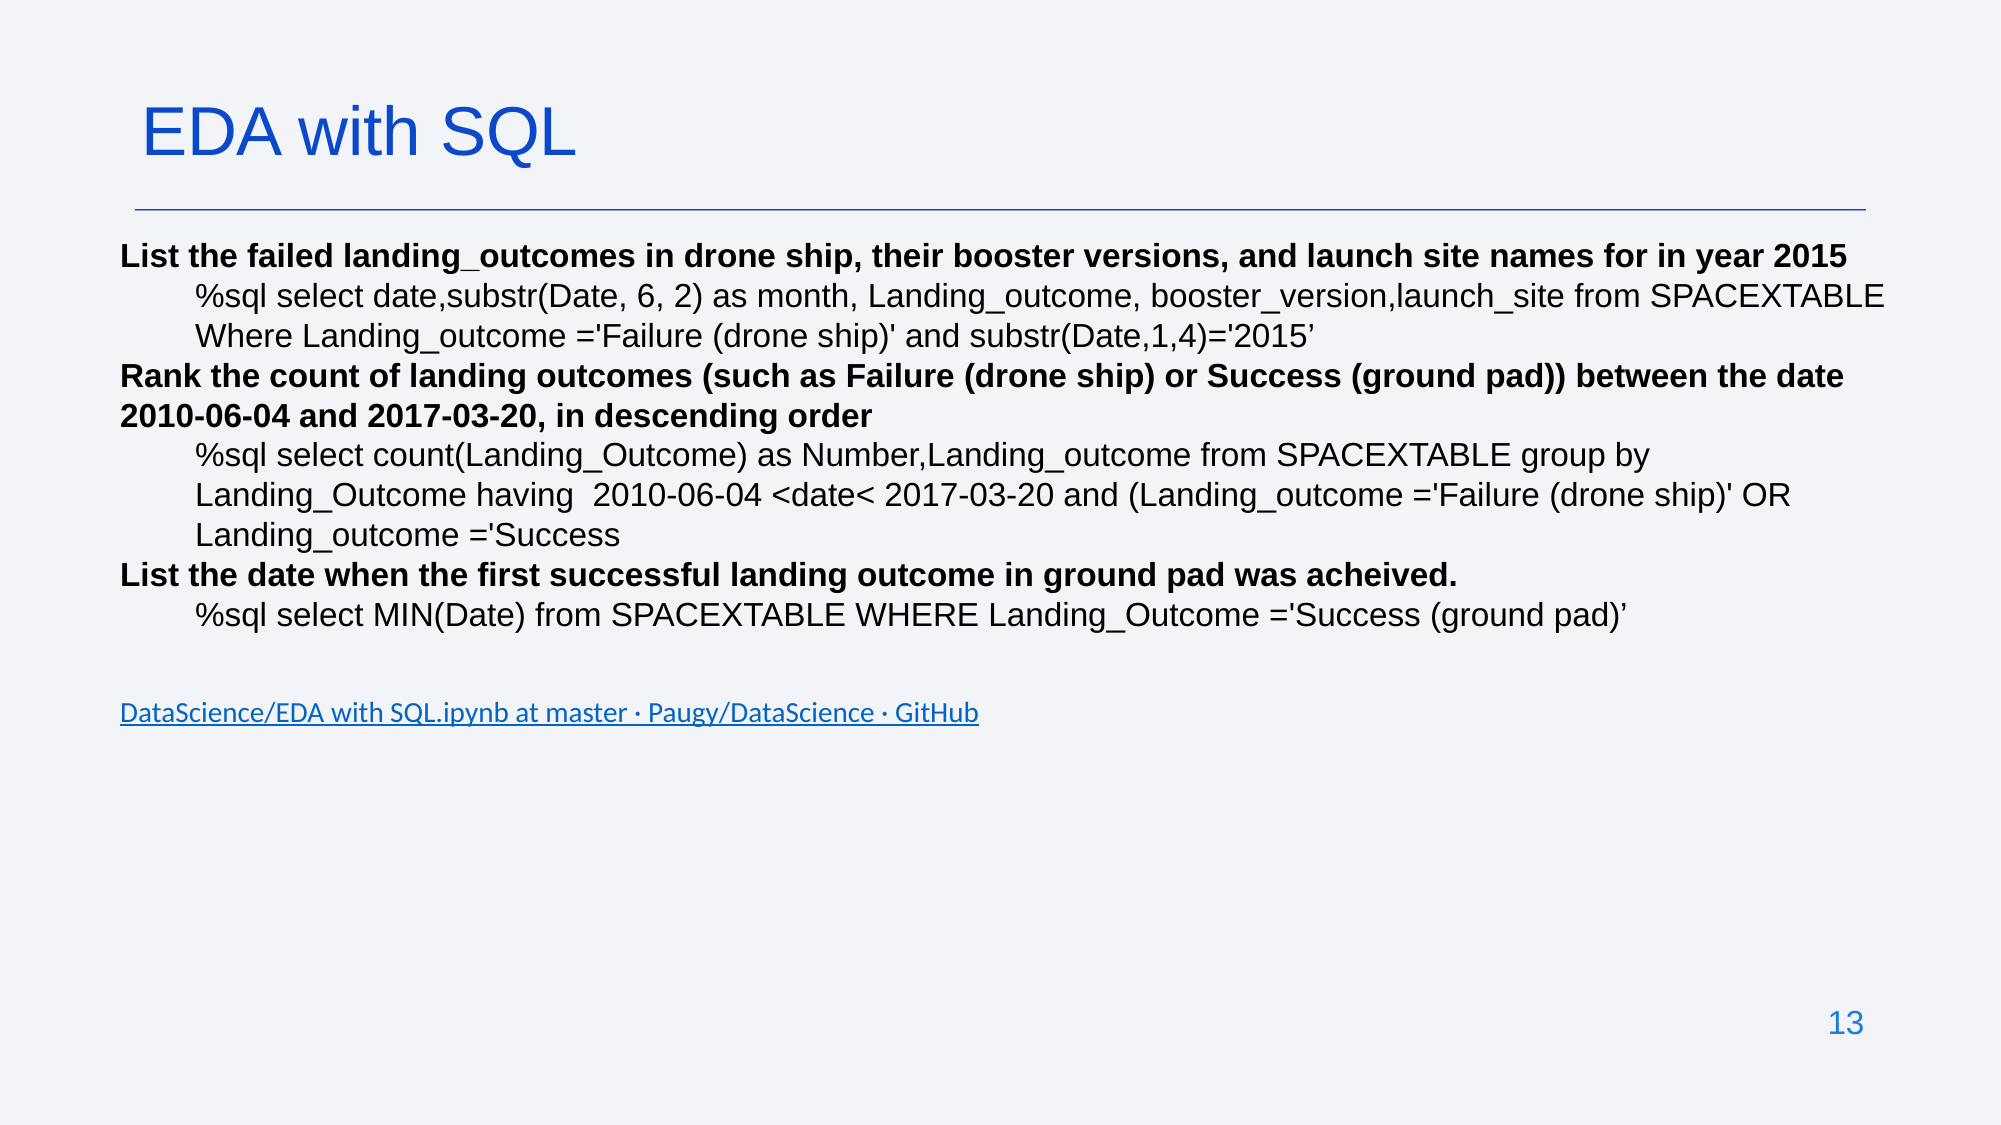

EDA with SQL
List the failed landing_outcomes in drone ship, their booster versions, and launch site names for in year 2015
%sql select date,substr(Date, 6, 2) as month, Landing_outcome, booster_version,launch_site from SPACEXTABLE Where Landing_outcome ='Failure (drone ship)' and substr(Date,1,4)='2015’
Rank the count of landing outcomes (such as Failure (drone ship) or Success (ground pad)) between the date 2010-06-04 and 2017-03-20, in descending order
%sql select count(Landing_Outcome) as Number,Landing_outcome from SPACEXTABLE group by Landing_Outcome having  2010-06-04 <date< 2017-03-20 and (Landing_outcome ='Failure (drone ship)' OR Landing_outcome ='Success
List the date when the first successful landing outcome in ground pad was acheived.
%sql select MIN(Date) from SPACEXTABLE WHERE Landing_Outcome ='Success (ground pad)’

DataScience/EDA with SQL.ipynb at master · Paugy/DataScience · GitHub

13